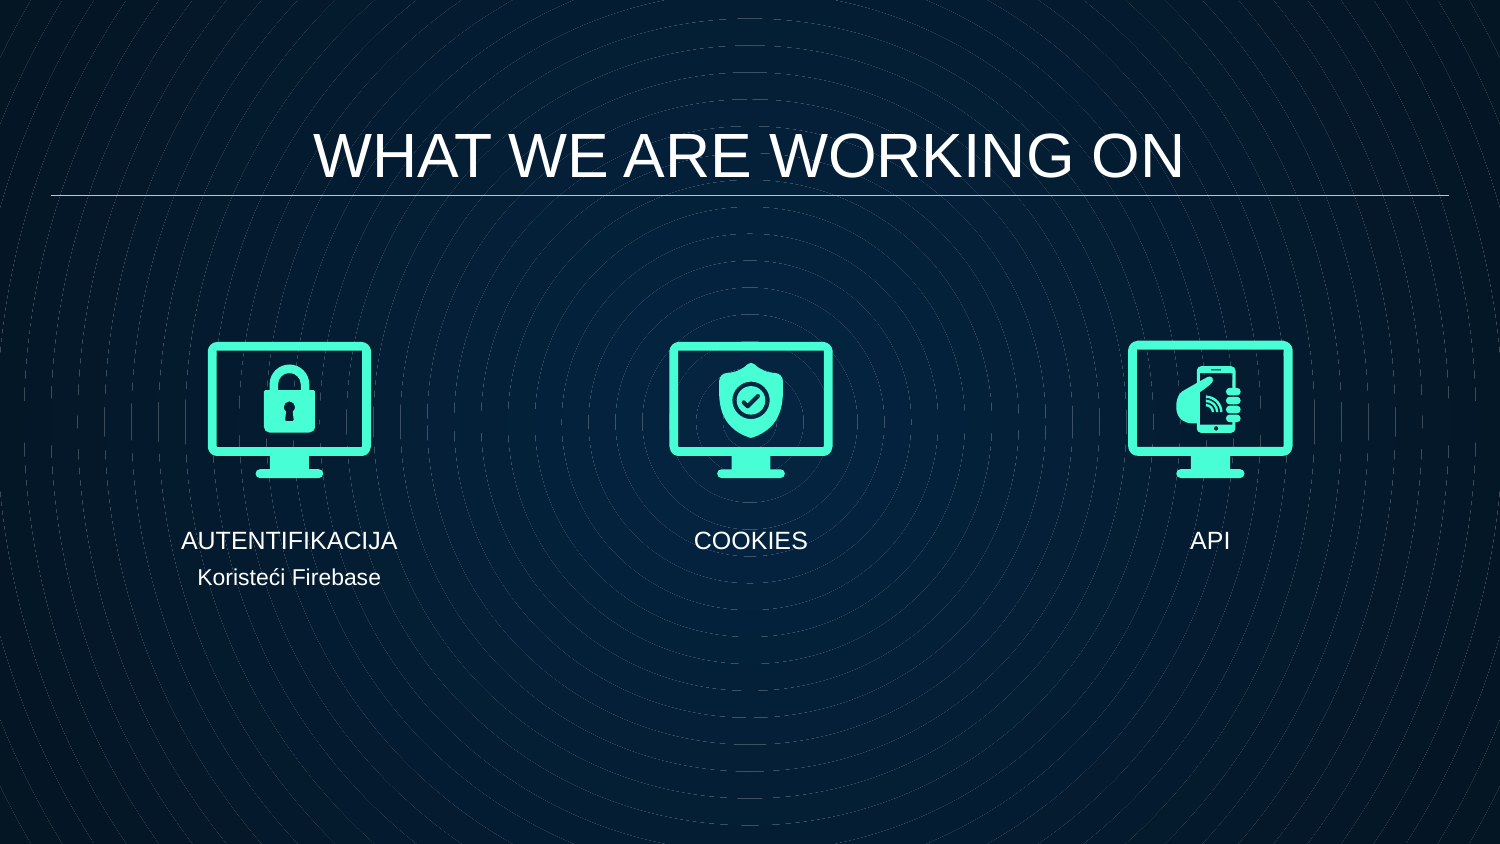

WHAT WE ARE WORKING ON

# AUTENTIFIKACIJA
COOKIES
API

Koristeći Firebase